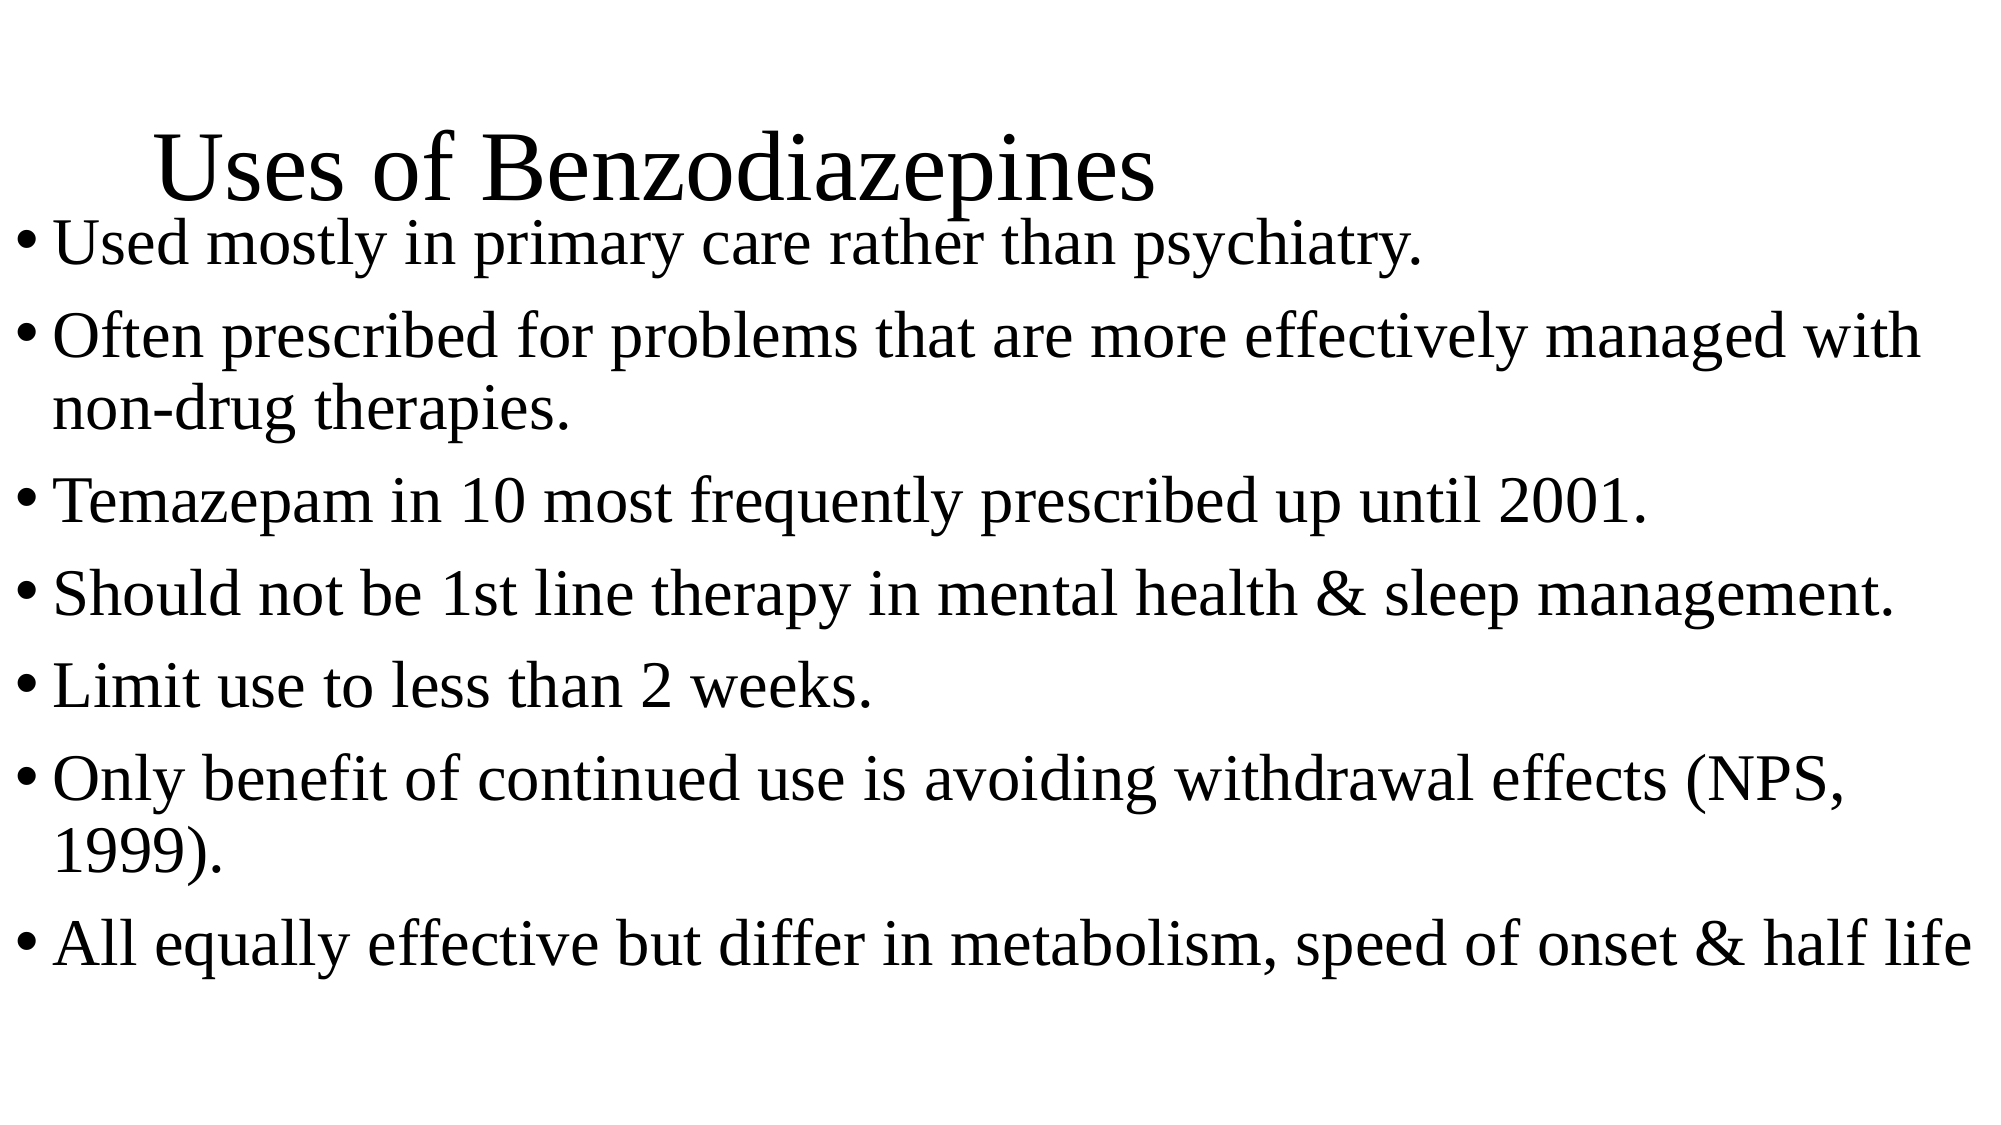

# Uses of Benzodiazepines
Used mostly in primary care rather than psychiatry.
Often prescribed for problems that are more effectively managed with non-drug therapies.
Temazepam in 10 most frequently prescribed up until 2001.
Should not be 1st line therapy in mental health & sleep management.
Limit use to less than 2 weeks.
Only benefit of continued use is avoiding withdrawal effects (NPS, 1999).
All equally effective but differ in metabolism, speed of onset & half life